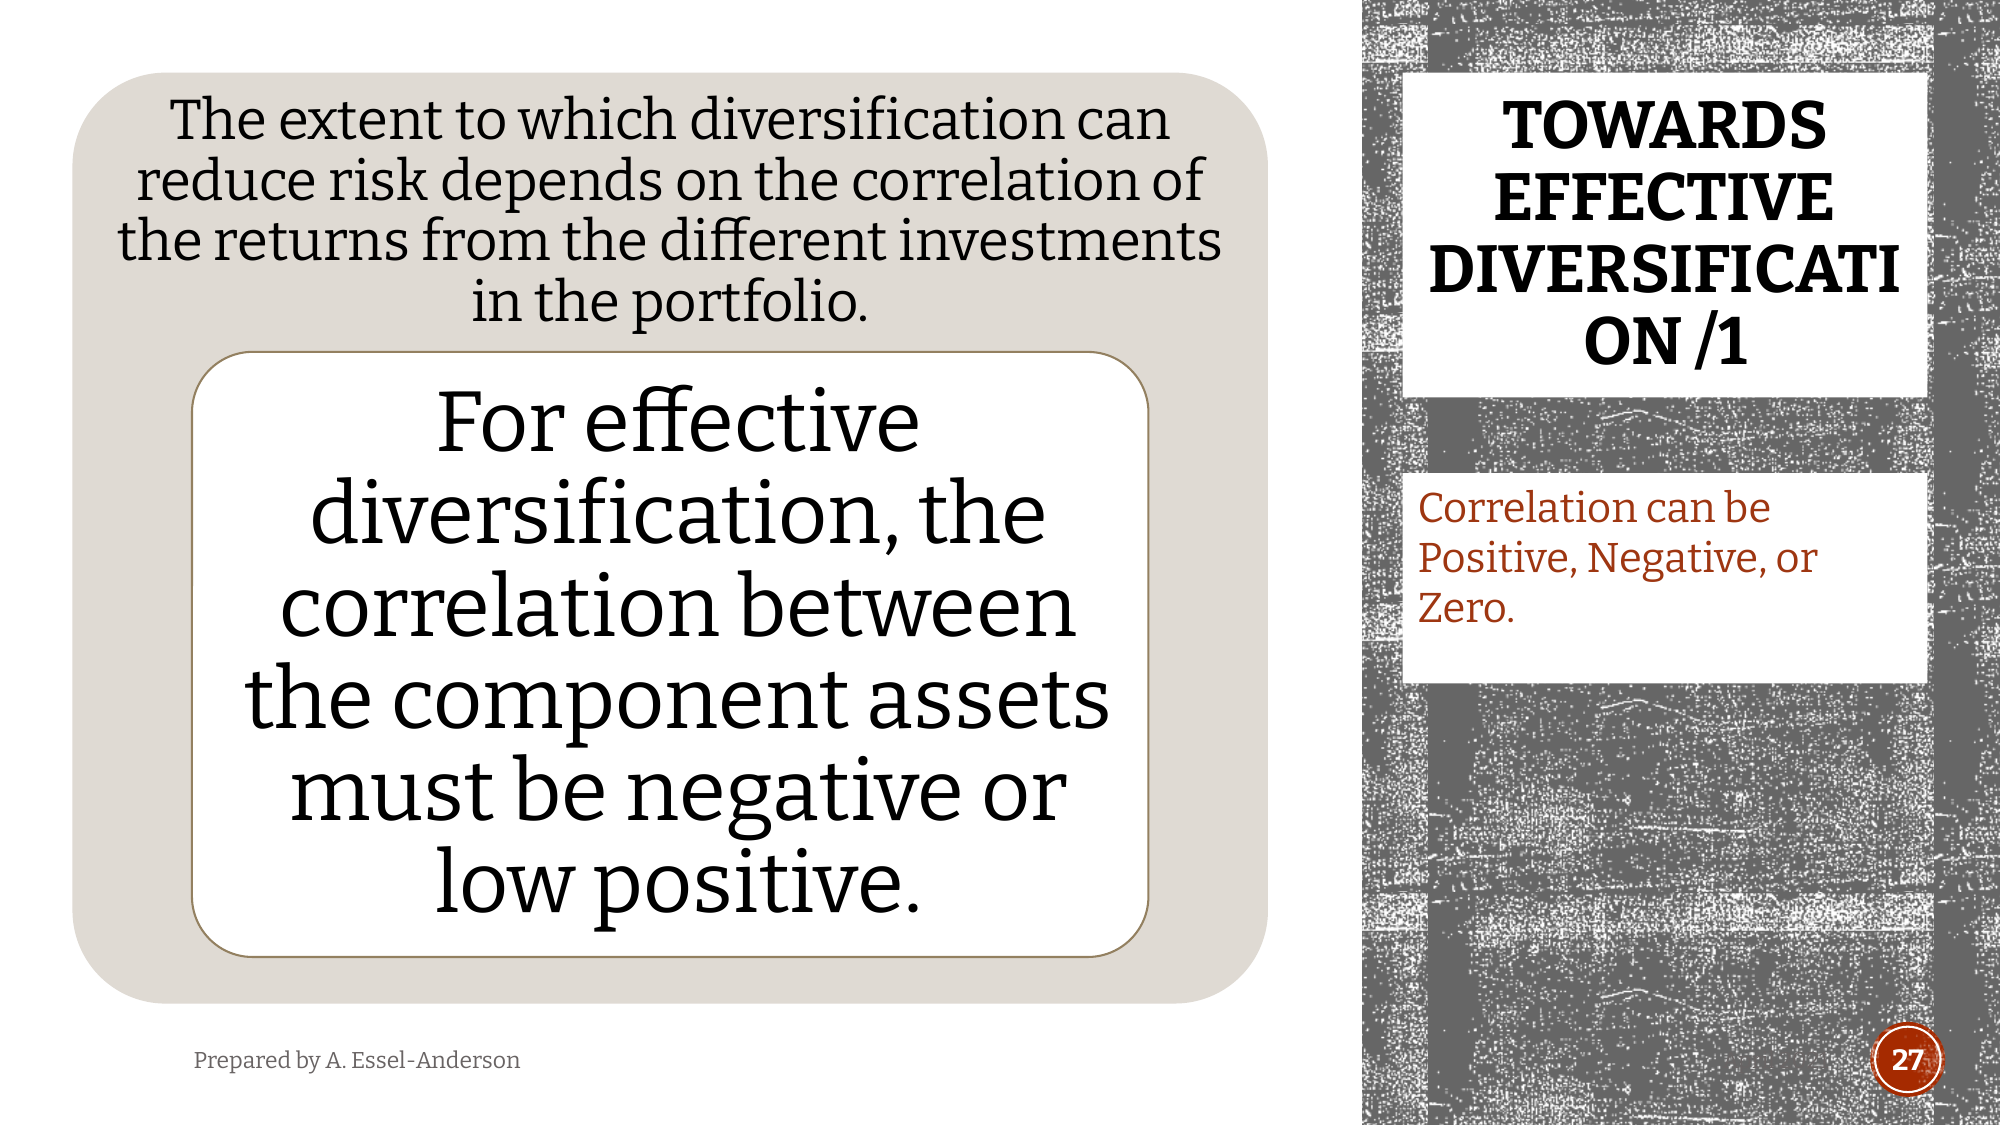

The extent to which diversification can reduce risk depends on the correlation of the returns from the different investments in the portfolio.
For effective diversification, the correlation between the component assets must be negative or low positive.
# Towards effective diversification /1
Correlation can be Positive, Negative, or Zero.
Prepared by A. Essel-Anderson
April 2021
27